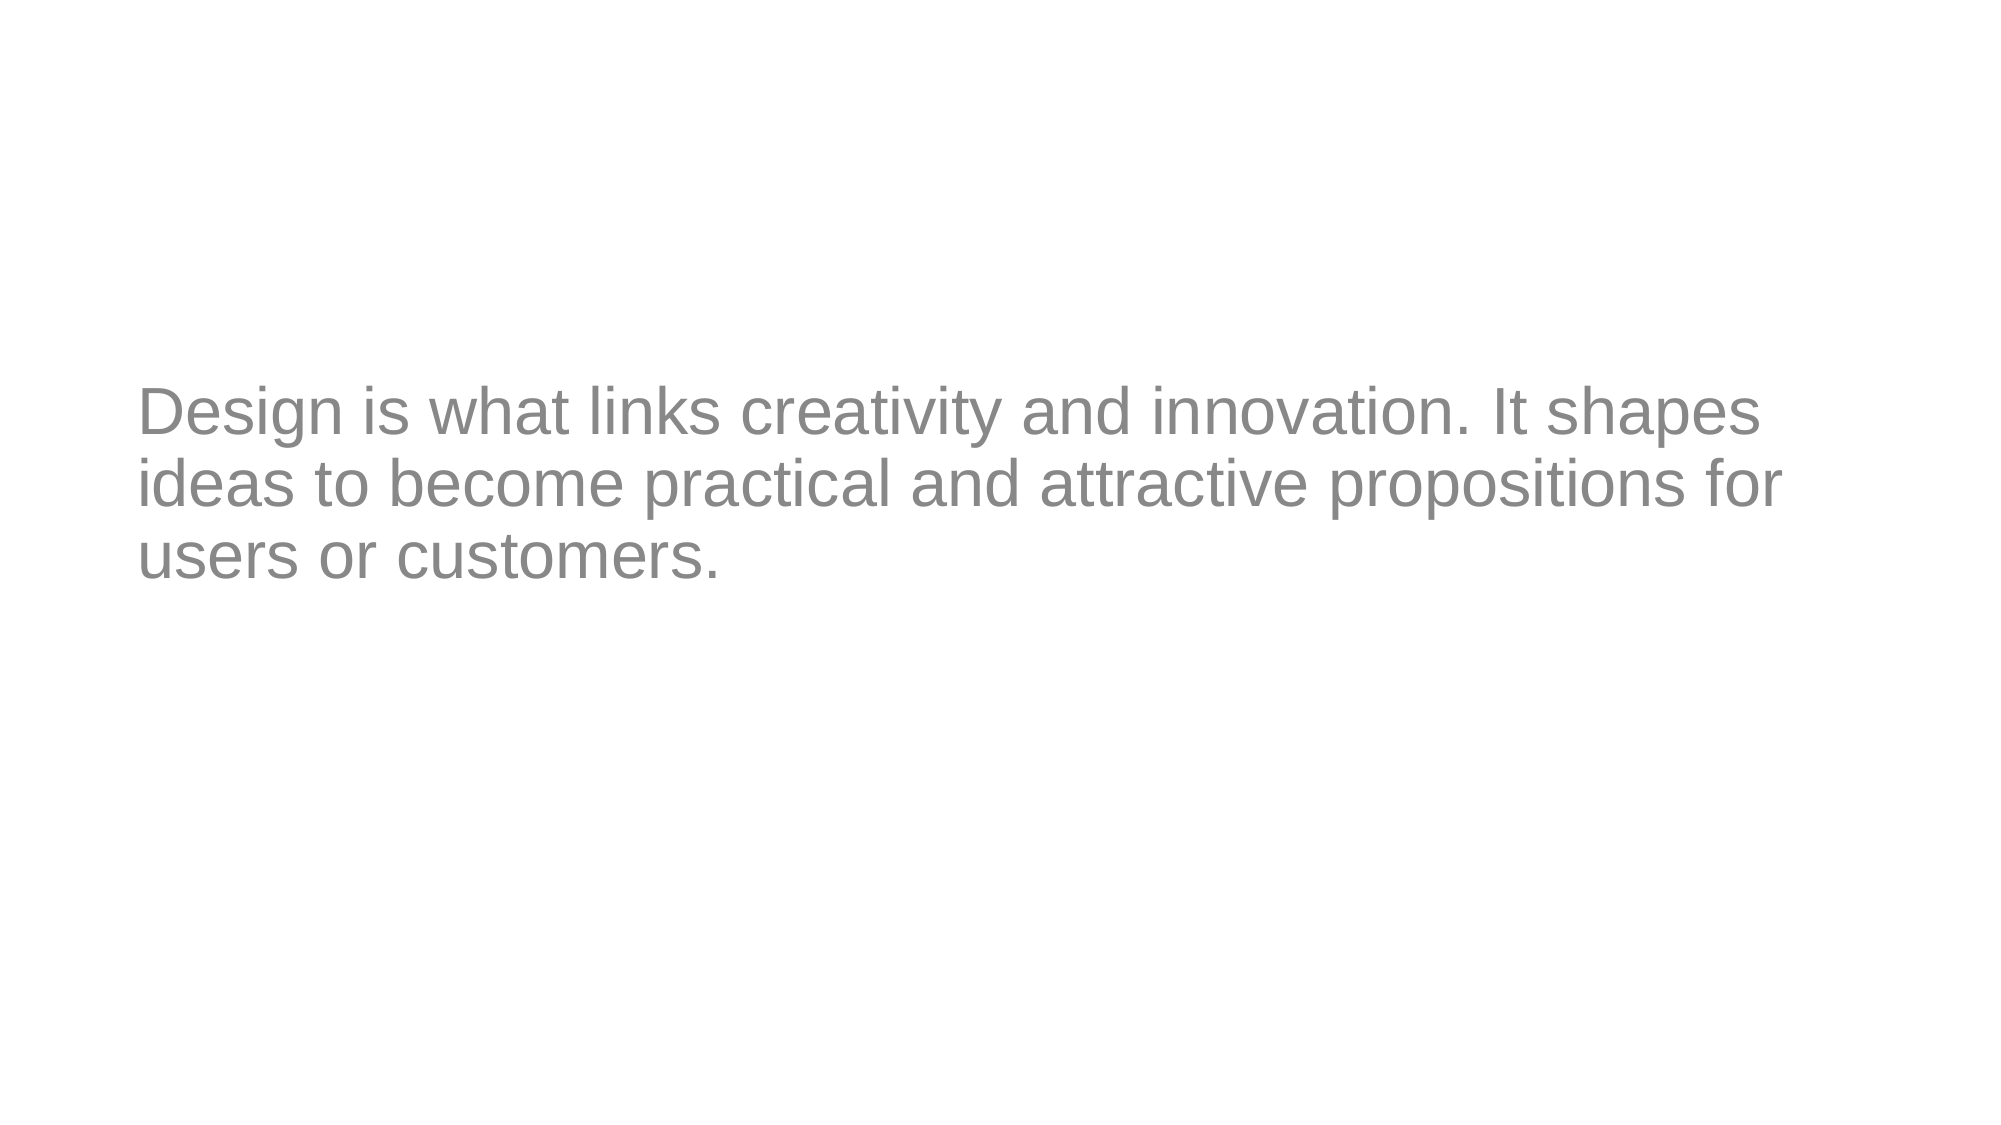

Design is what links creativity and innovation. It shapes ideas to become practical and attractive propositions for users or customers.